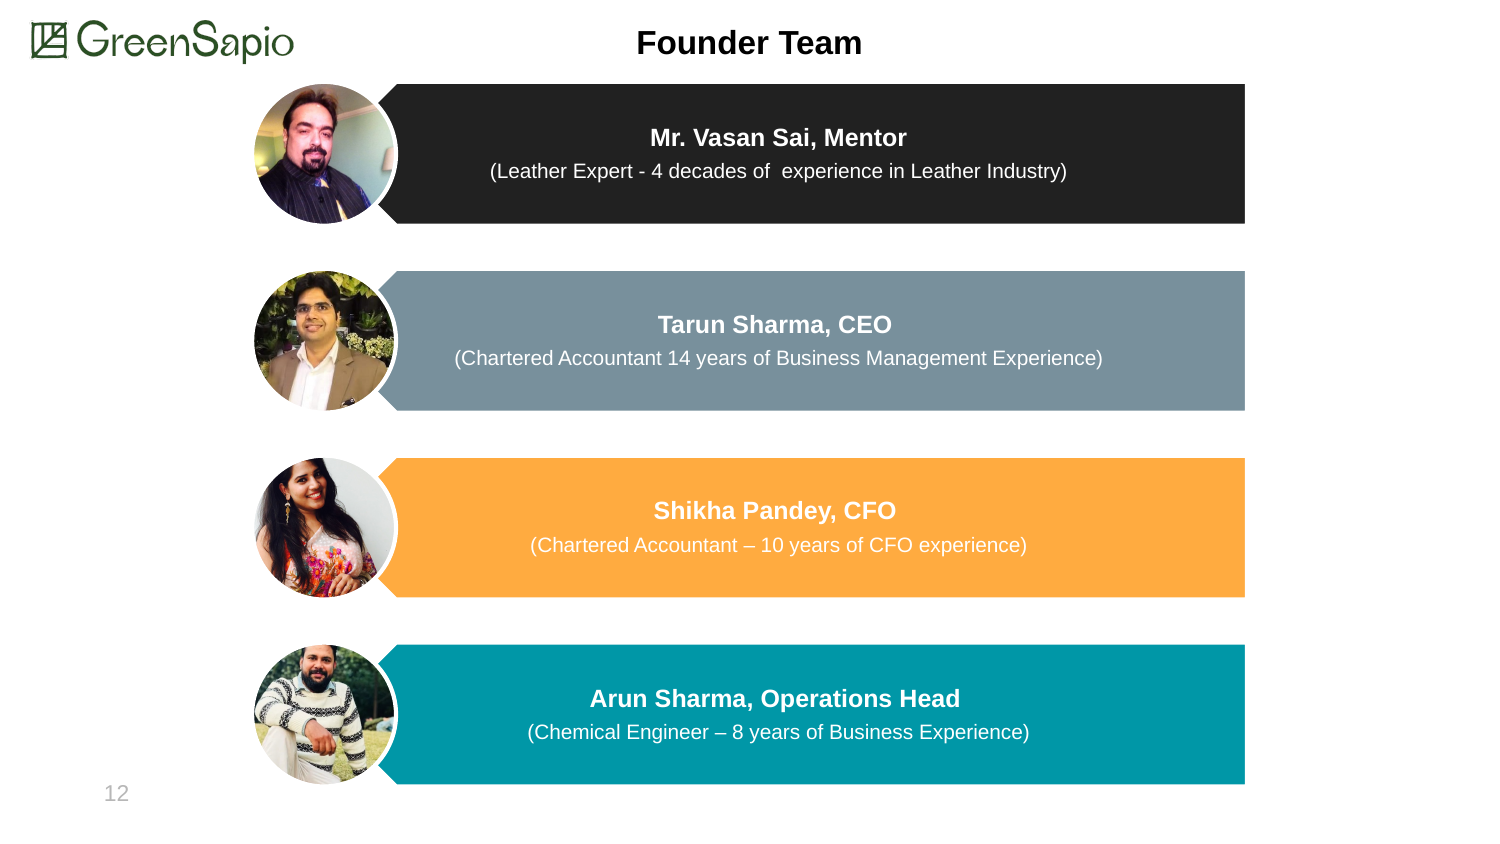

# Founder Team
Mr. Vasan Sai, Mentor
(Leather Expert - 4 decades of  experience in Leather Industry)
Tarun Sharma, CEO
(Chartered Accountant 14 years of Business Management Experience)
Shikha Pandey, CFO
(Chartered Accountant – 10 years of CFO experience)
Arun Sharma, Operations Head
(Chemical Engineer – 8 years of Business Experience)
12